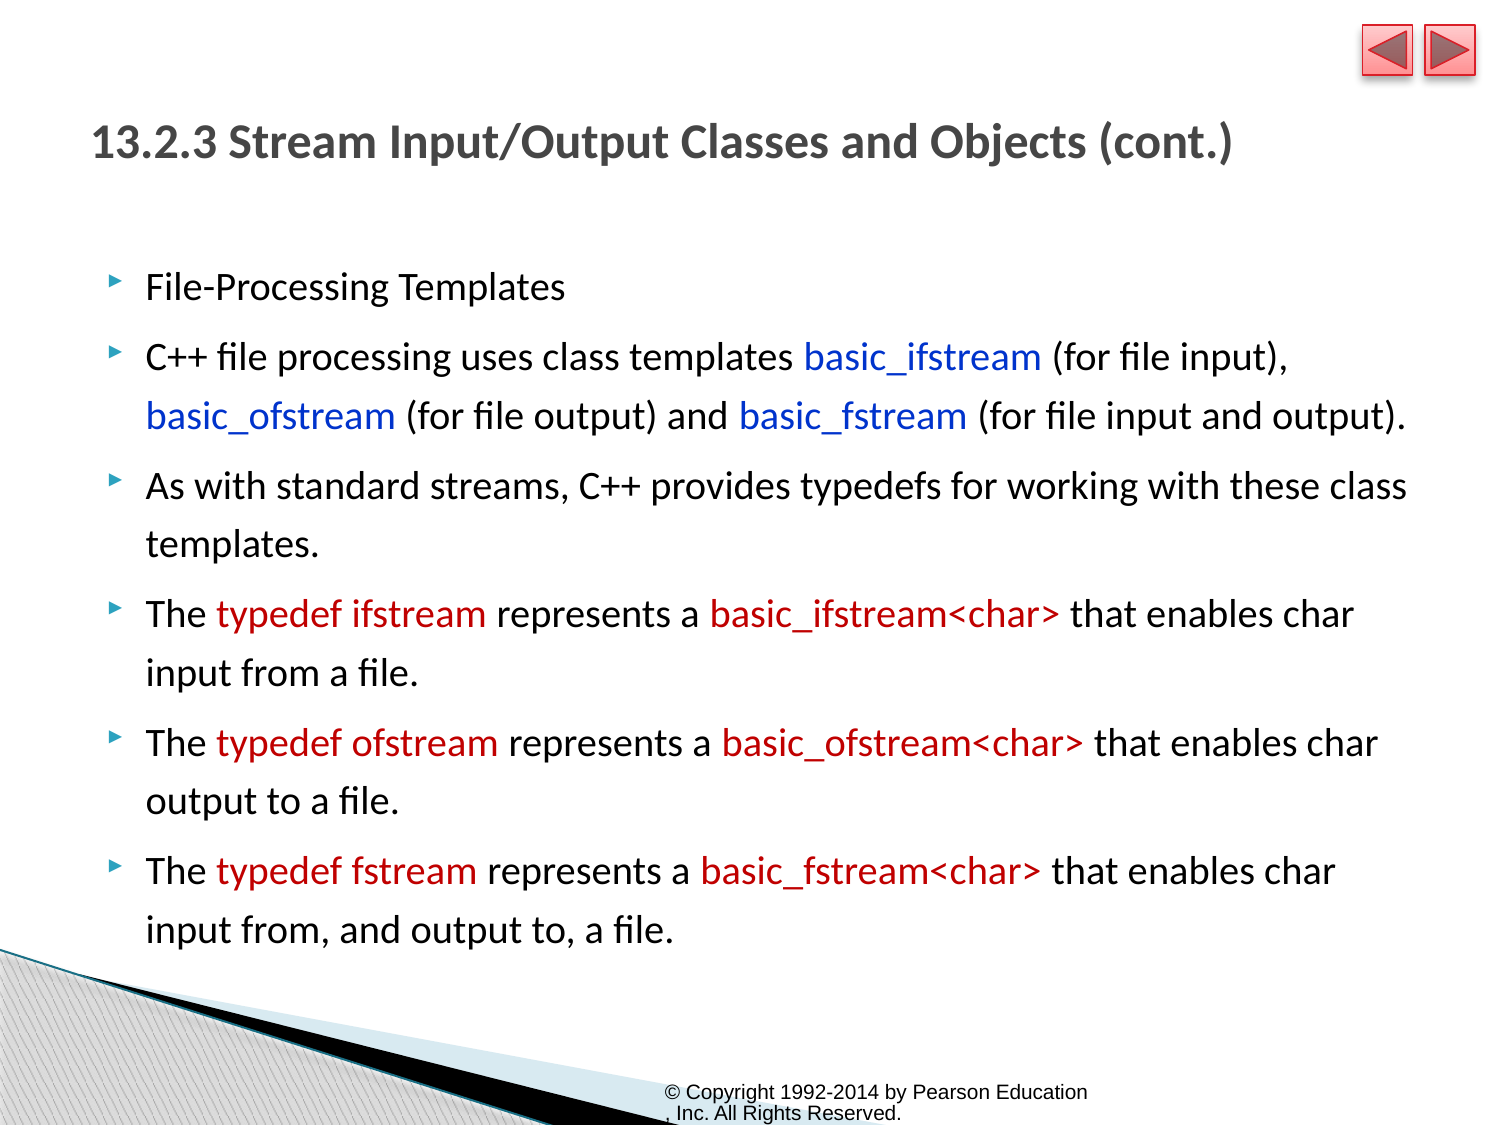

# 13.2.3 Stream Input/Output Classes and Objects (cont.)
File-Processing Templates
C++ file processing uses class templates basic_ifstream (for file input), basic_ofstream (for file output) and basic_fstream (for file input and output).
As with standard streams, C++ provides typedefs for working with these class templates.
The typedef ifstream represents a basic_ifstream<char> that enables char input from a file.
The typedef ofstream represents a basic_ofstream<char> that enables char output to a file.
The typedef fstream represents a basic_fstream<char> that enables char input from, and output to, a file.
© Copyright 1992-2014 by Pearson Education, Inc. All Rights Reserved.